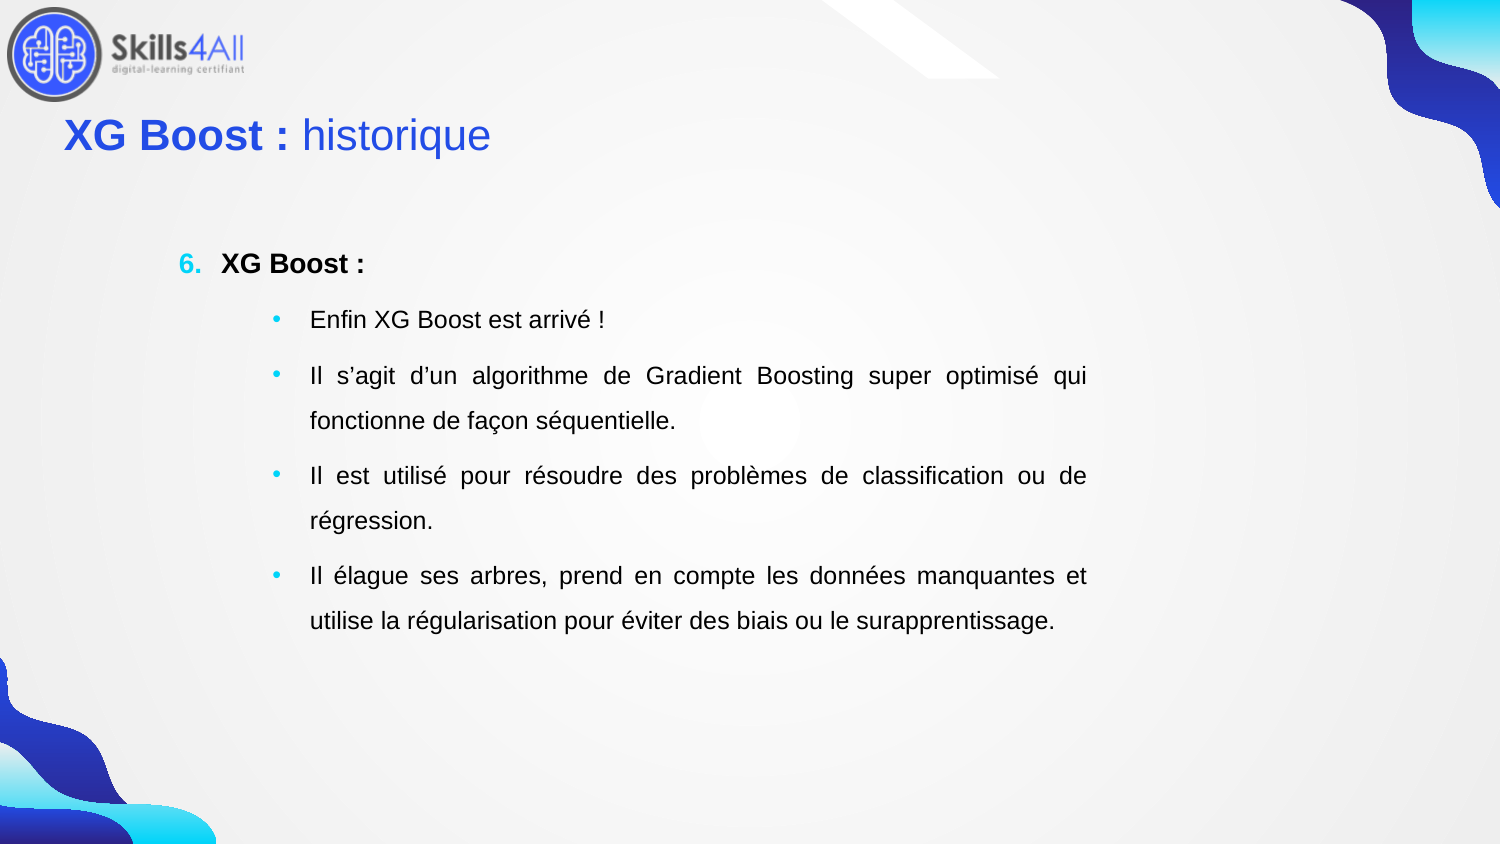

179
# XG Boost : historique
XG Boost :
Enfin XG Boost est arrivé !
Il s’agit d’un algorithme de Gradient Boosting super optimisé qui fonctionne de façon séquentielle.
Il est utilisé pour résoudre des problèmes de classification ou de régression.
Il élague ses arbres, prend en compte les données manquantes et utilise la régularisation pour éviter des biais ou le surapprentissage.